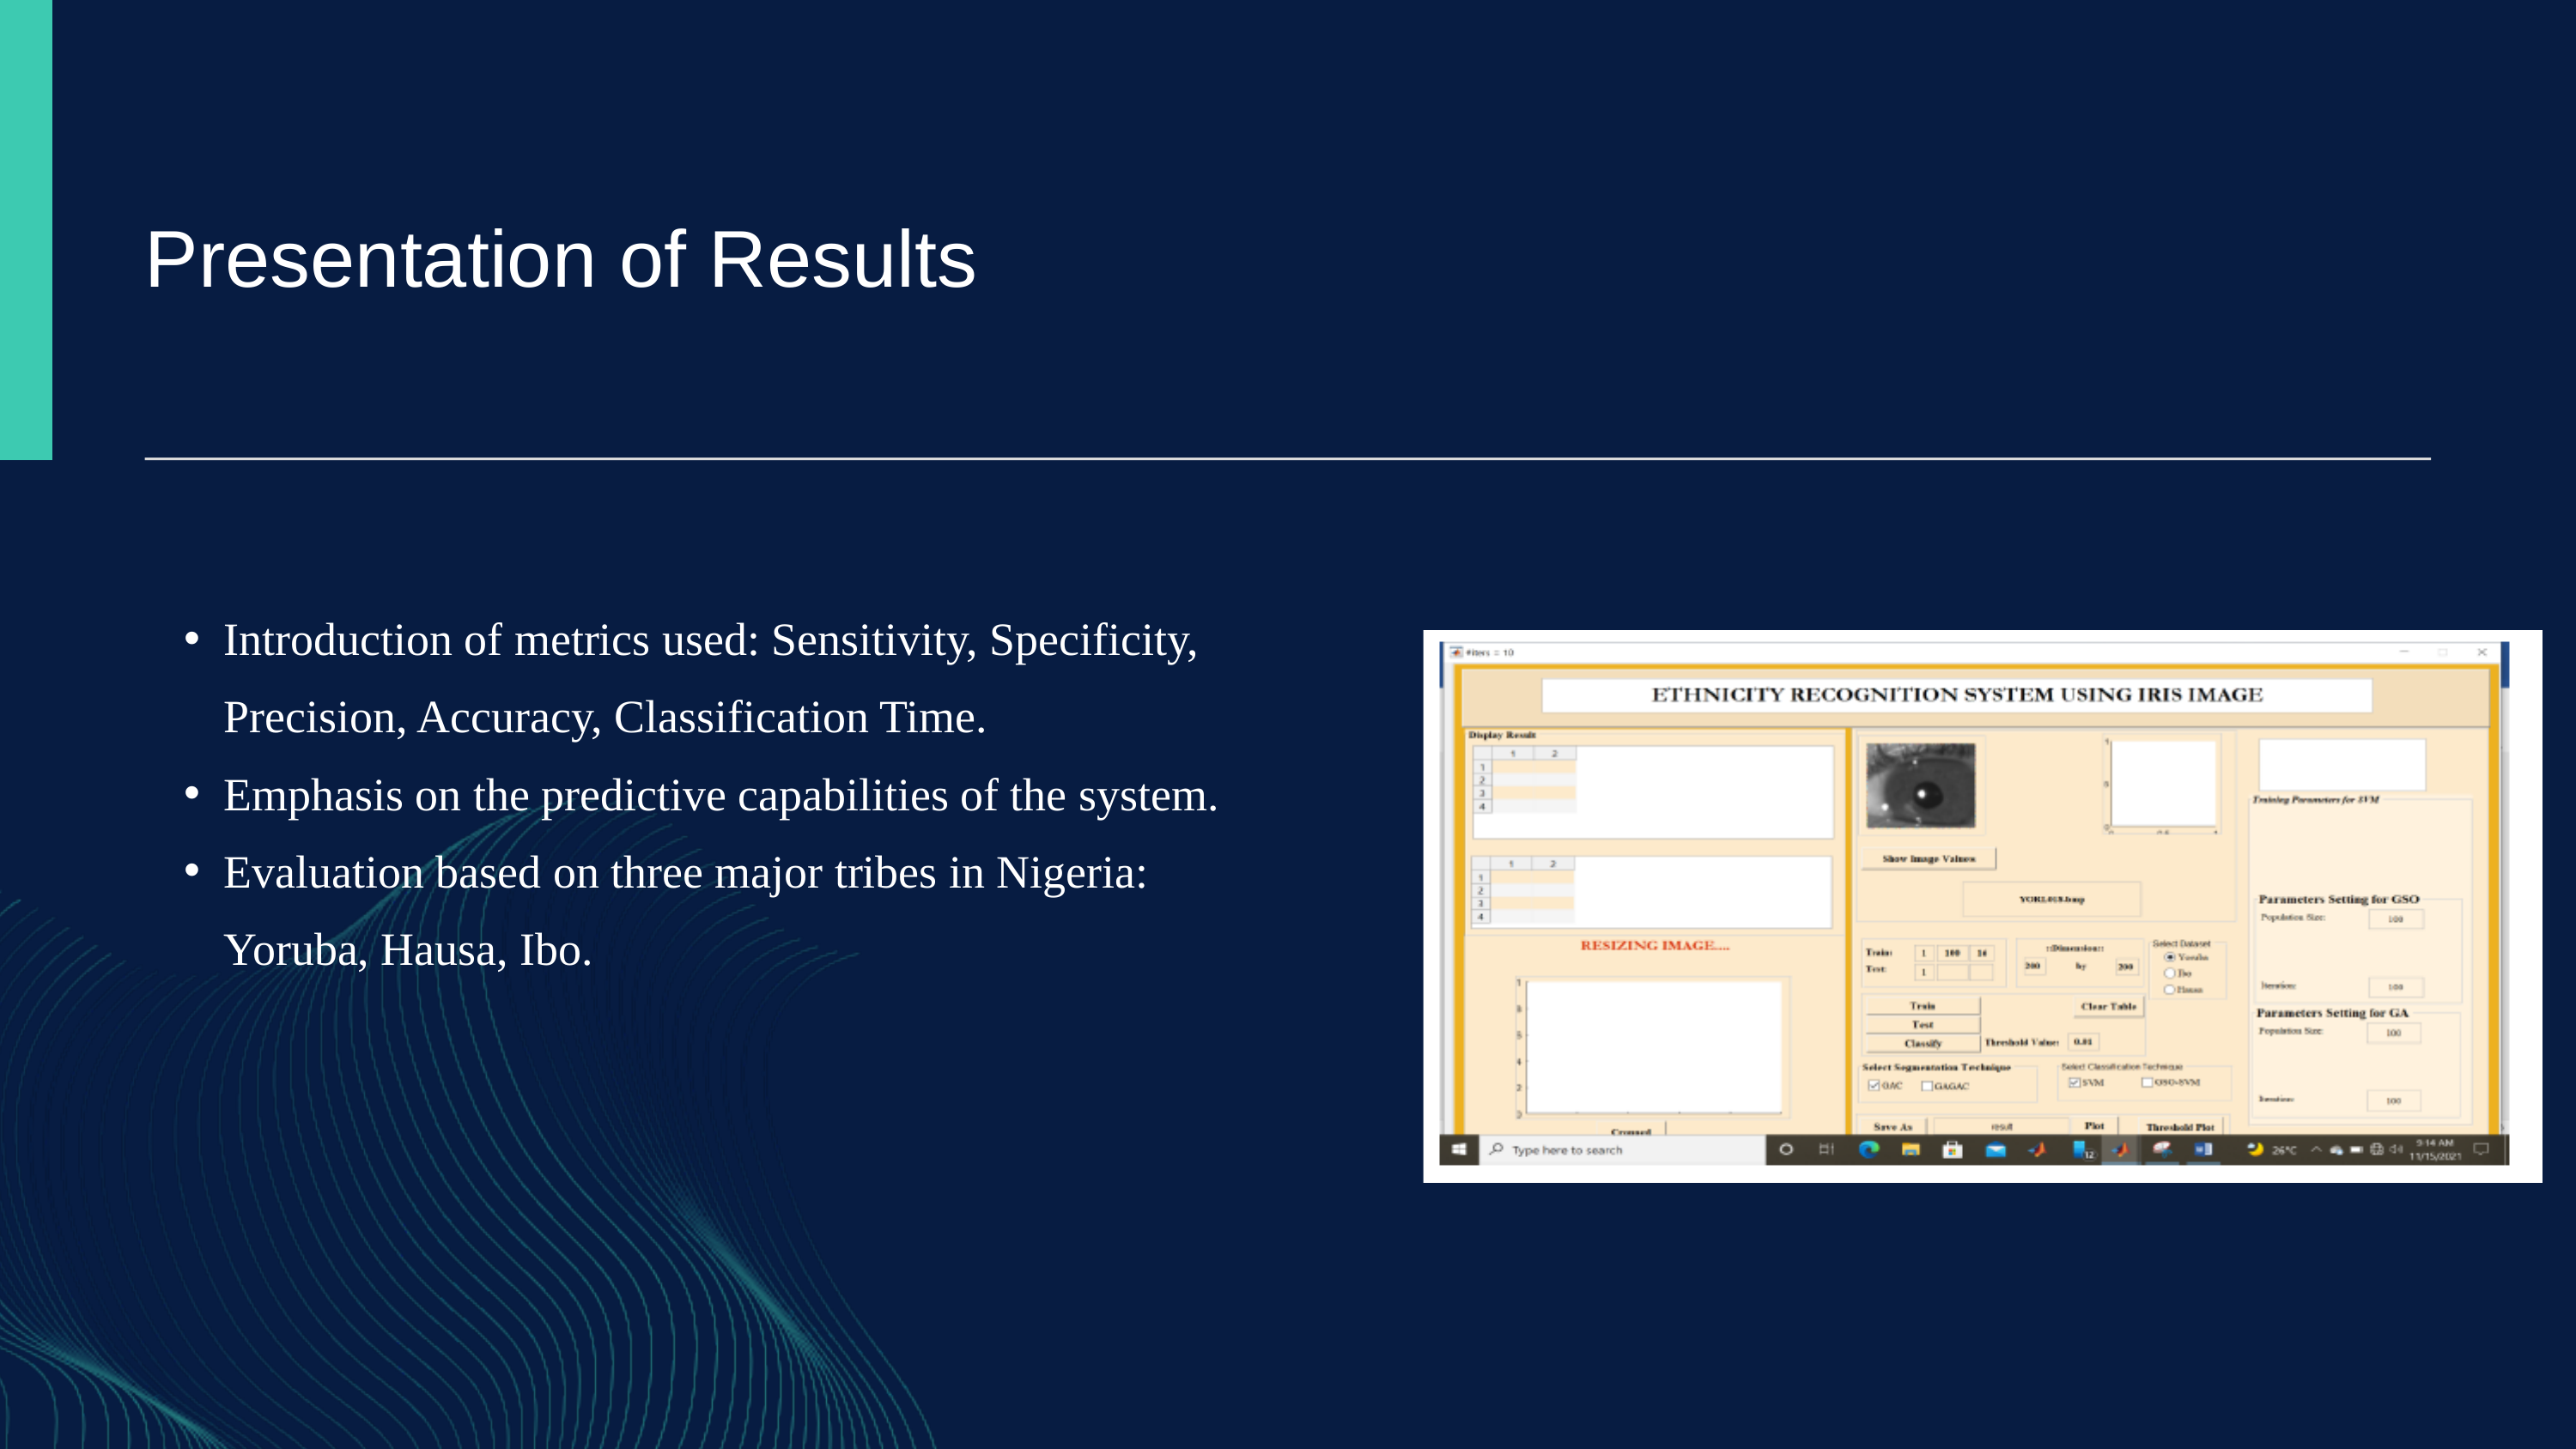

Presentation of Results

Introduction of metrics used: Sensitivity, Specificity, Precision, Accuracy, Classification Time.
Emphasis on the predictive capabilities of the system.
Evaluation based on three major tribes in Nigeria: Yoruba, Hausa, Ibo.